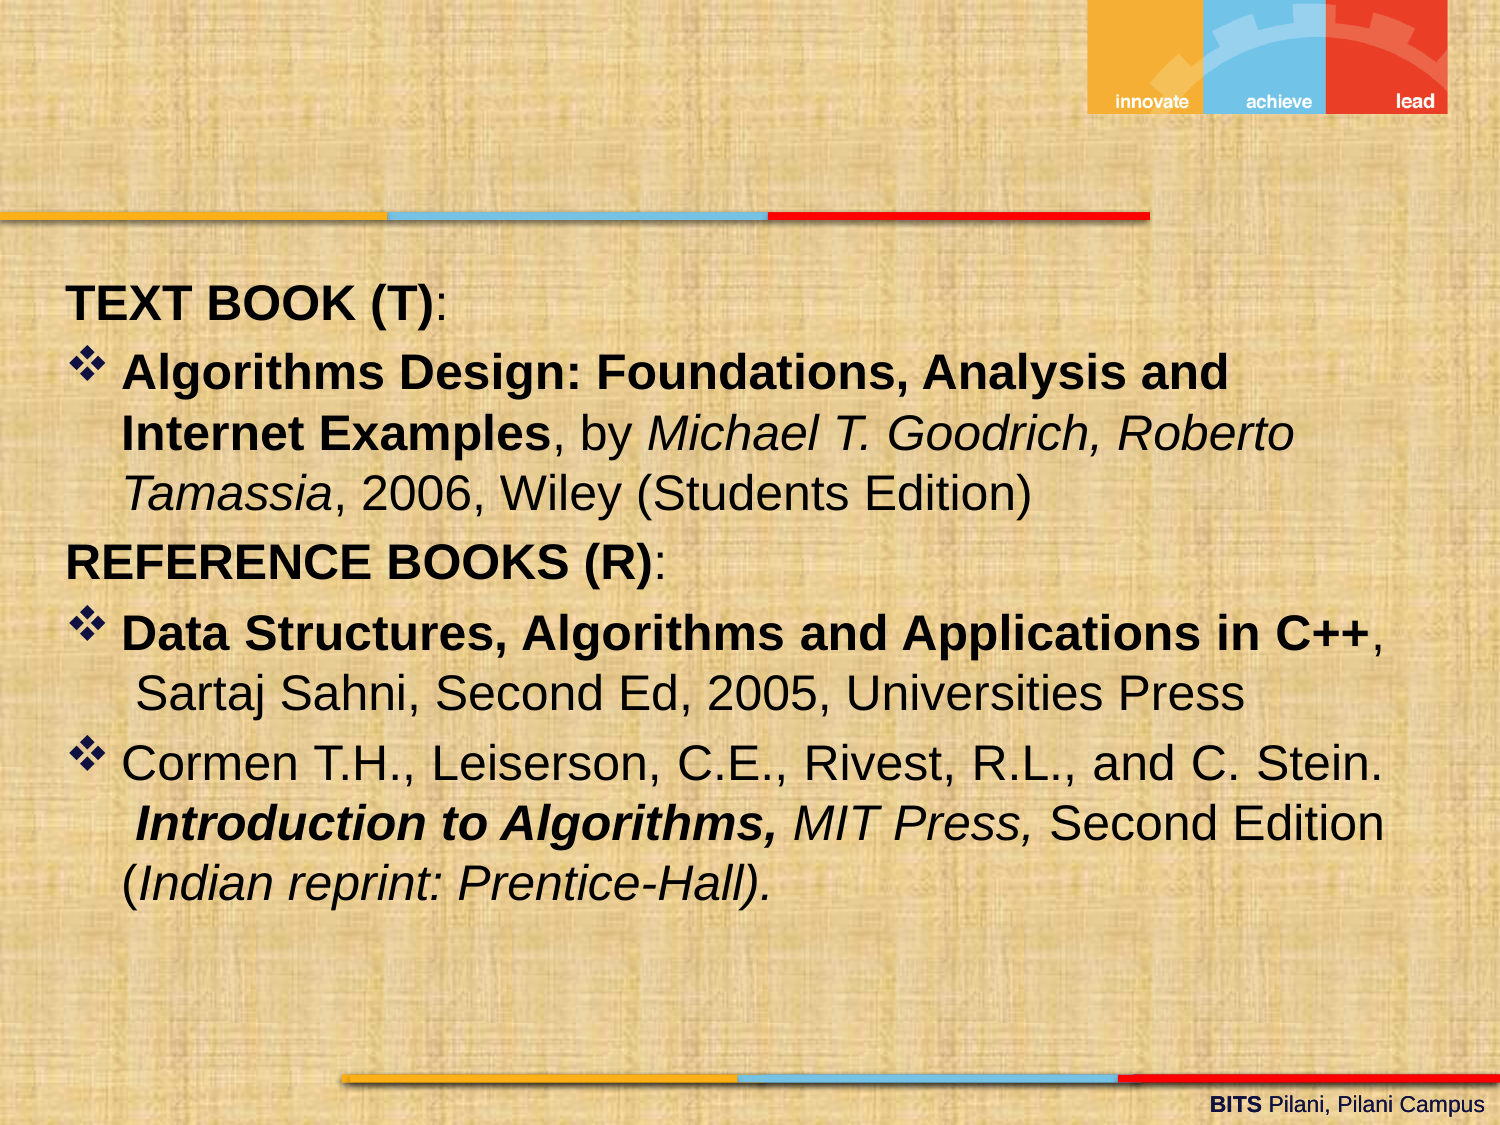

TEXT BOOK (T):
Algorithms Design: Foundations, Analysis and Internet Examples, by Michael T. Goodrich, Roberto Tamassia, 2006, Wiley (Students Edition)
REFERENCE BOOKS (R):
Data Structures, Algorithms and Applications in C++,  Sartaj Sahni, Second Ed, 2005, Universities Press
Cormen T.H., Leiserson, C.E., Rivest, R.L., and C. Stein.  Introduction to Algorithms, MIT Press, Second Edition (Indian reprint: Prentice-Hall).